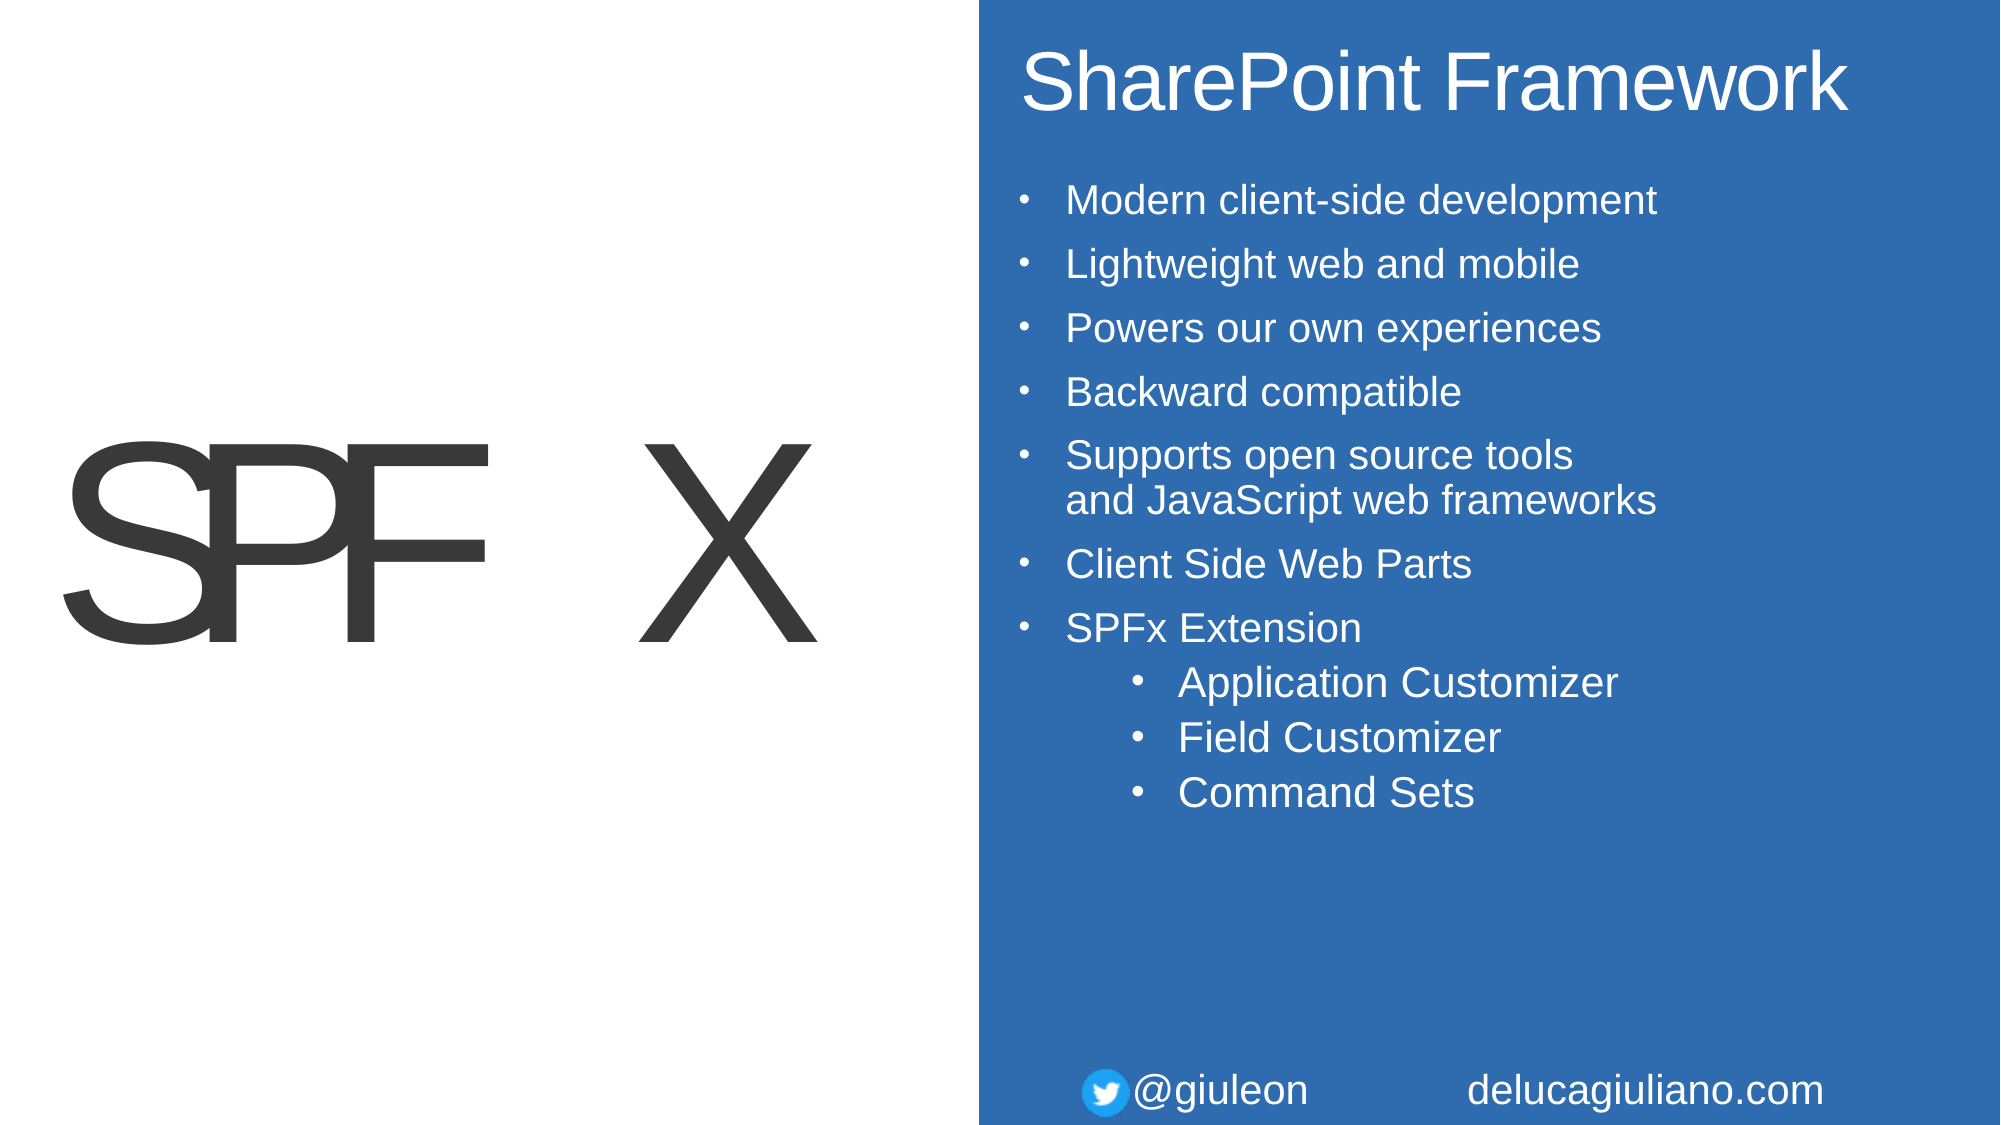

SharePoint Framework
Modern client-side development
Lightweight web and mobile
Powers our own experiences
Backward compatible
Supports open source tools
and JavaScript web frameworks
Client Side Web Parts
SPFx Extension
Application Customizer
Field Customizer
Command Sets
S
P
F
X